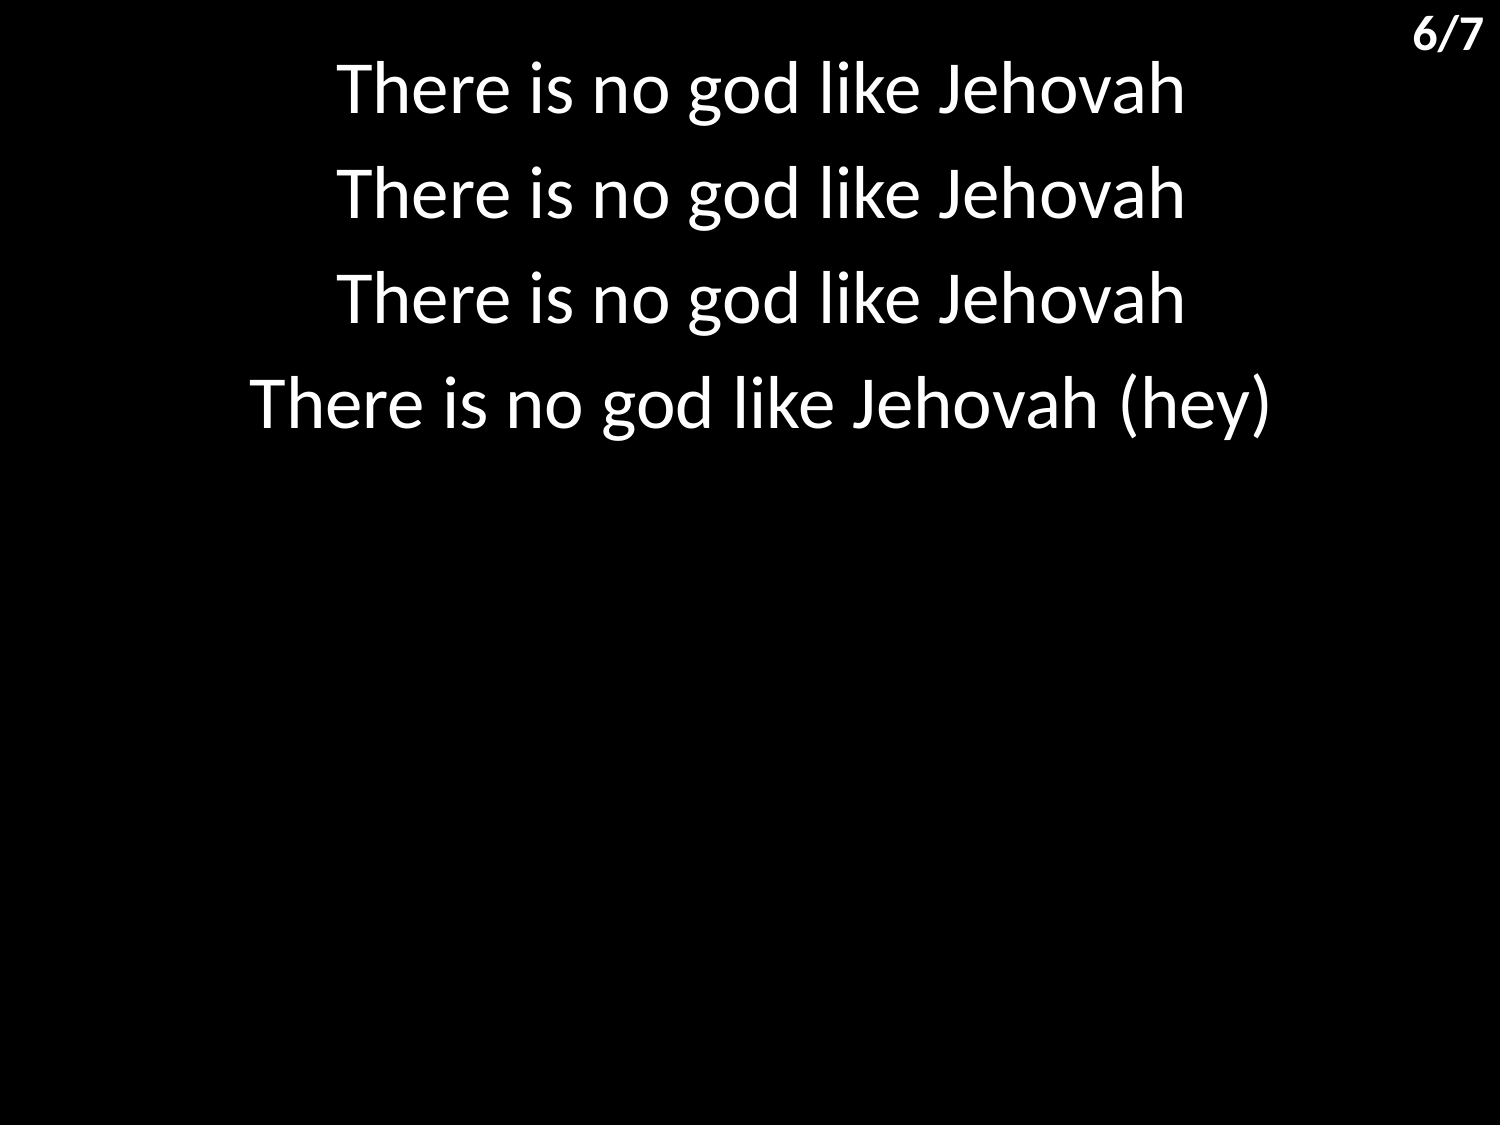

6/7
There is no god like Jehovah
There is no god like Jehovah
There is no god like Jehovah
There is no god like Jehovah (hey)